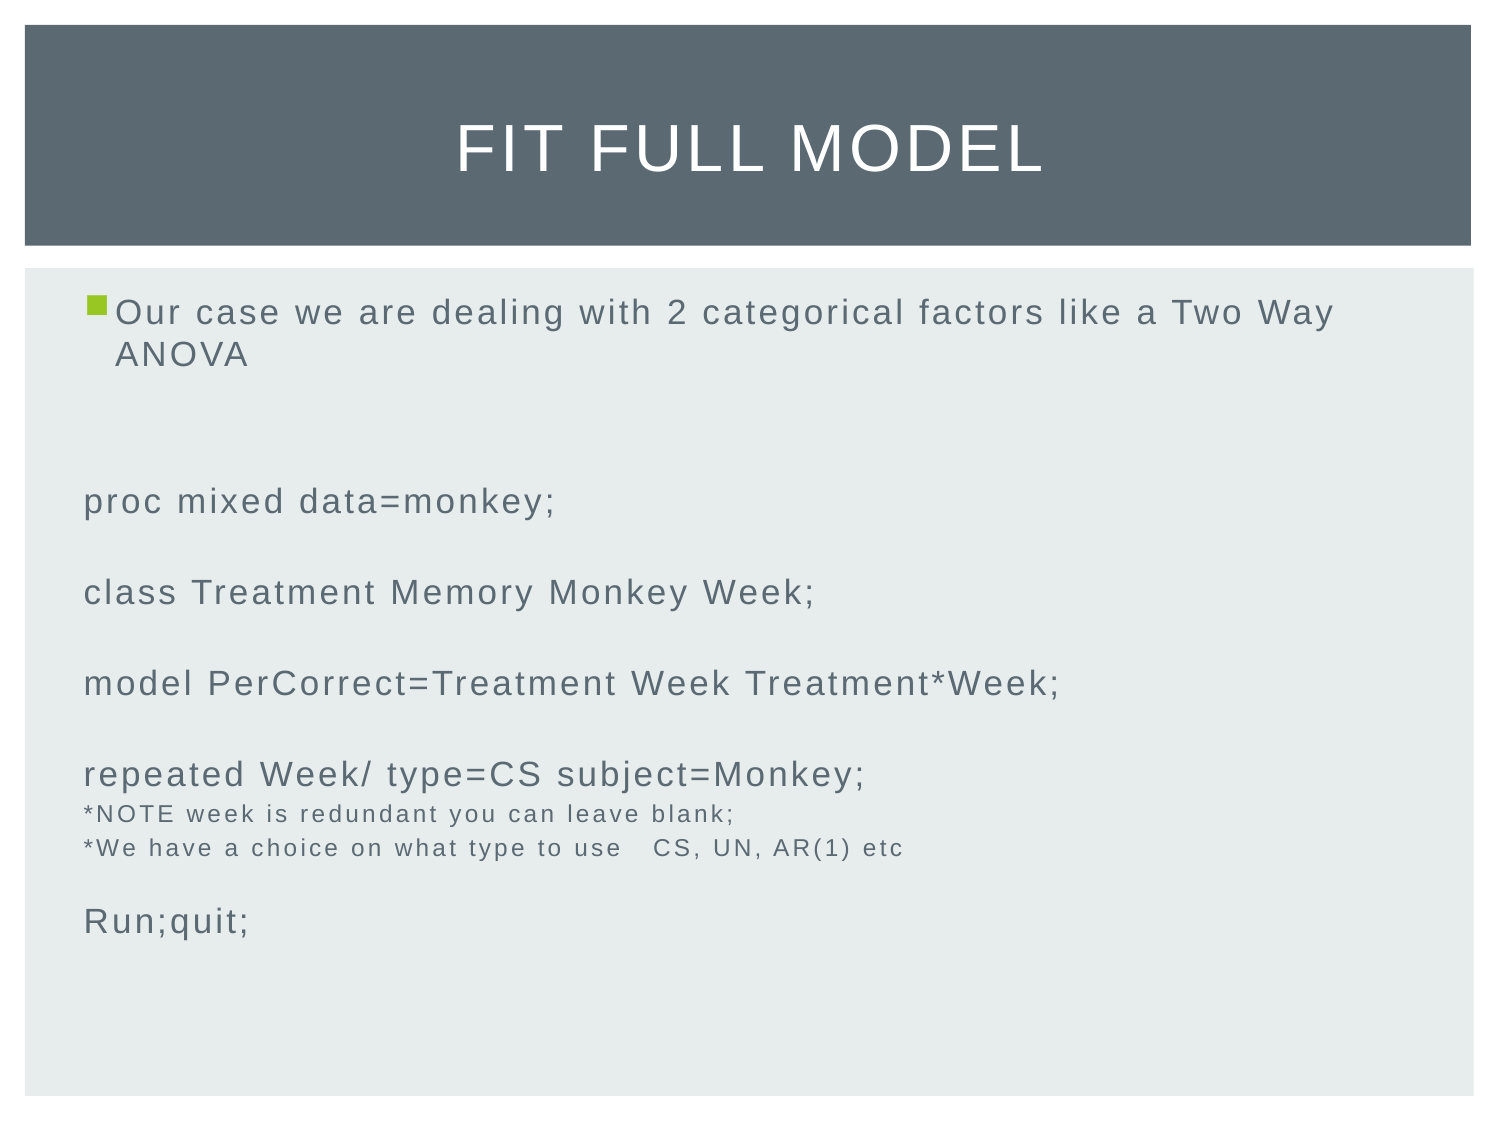

# Fit Full Model
Our case we are dealing with 2 categorical factors like a Two Way ANOVA

proc mixed data=monkey;
class Treatment Memory Monkey Week;
model PerCorrect=Treatment Week Treatment*Week;
repeated Week/ type=CS subject=Monkey;
*NOTE week is redundant you can leave blank;
*We have a choice on what type to use   CS, UN, AR(1) etc
Run;quit;